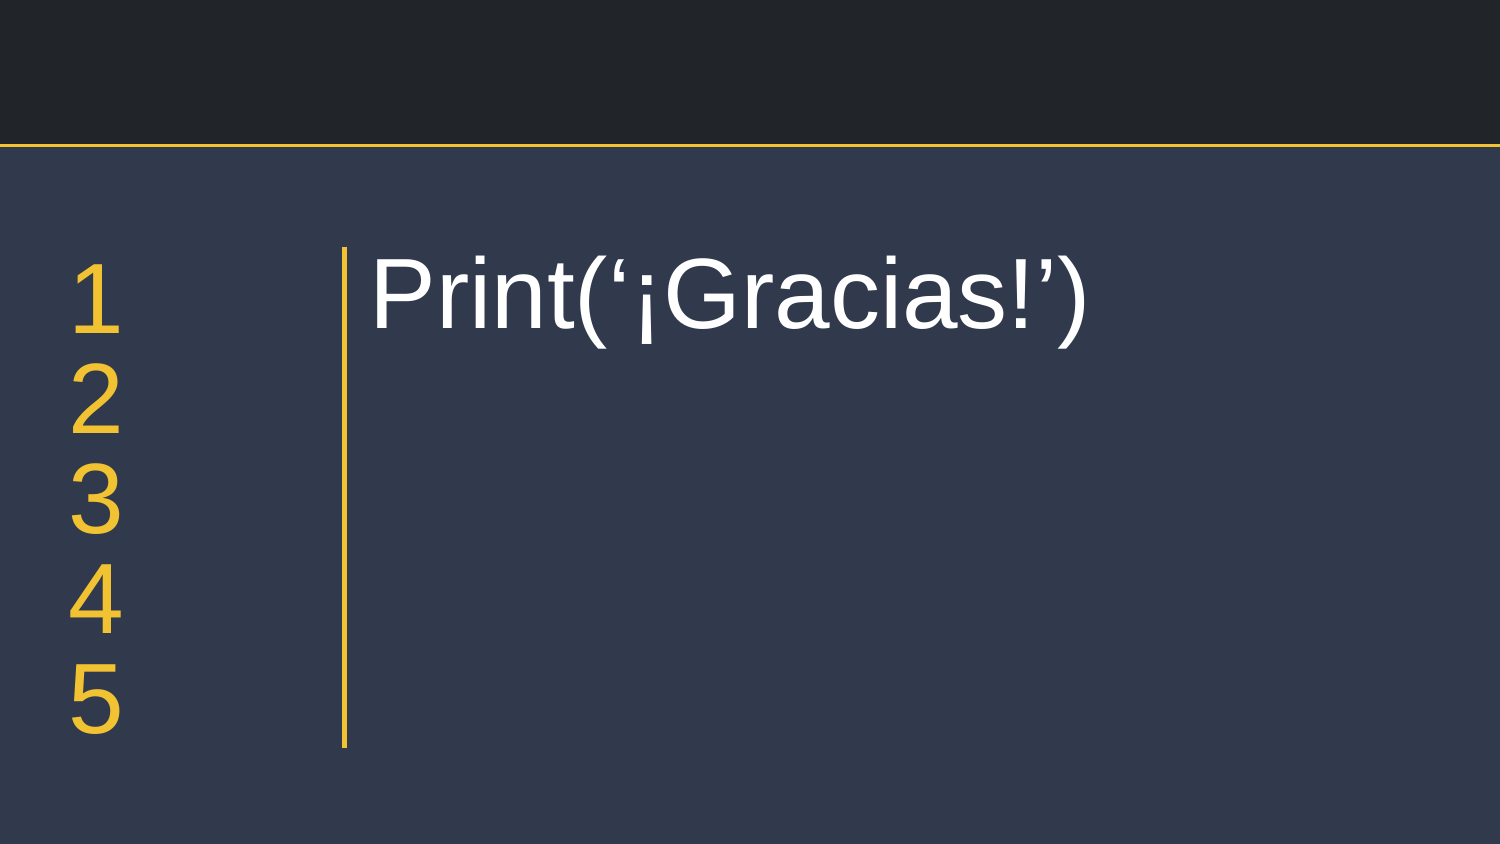

1
# Print(‘¡Gracias!’)
2
3
4
5